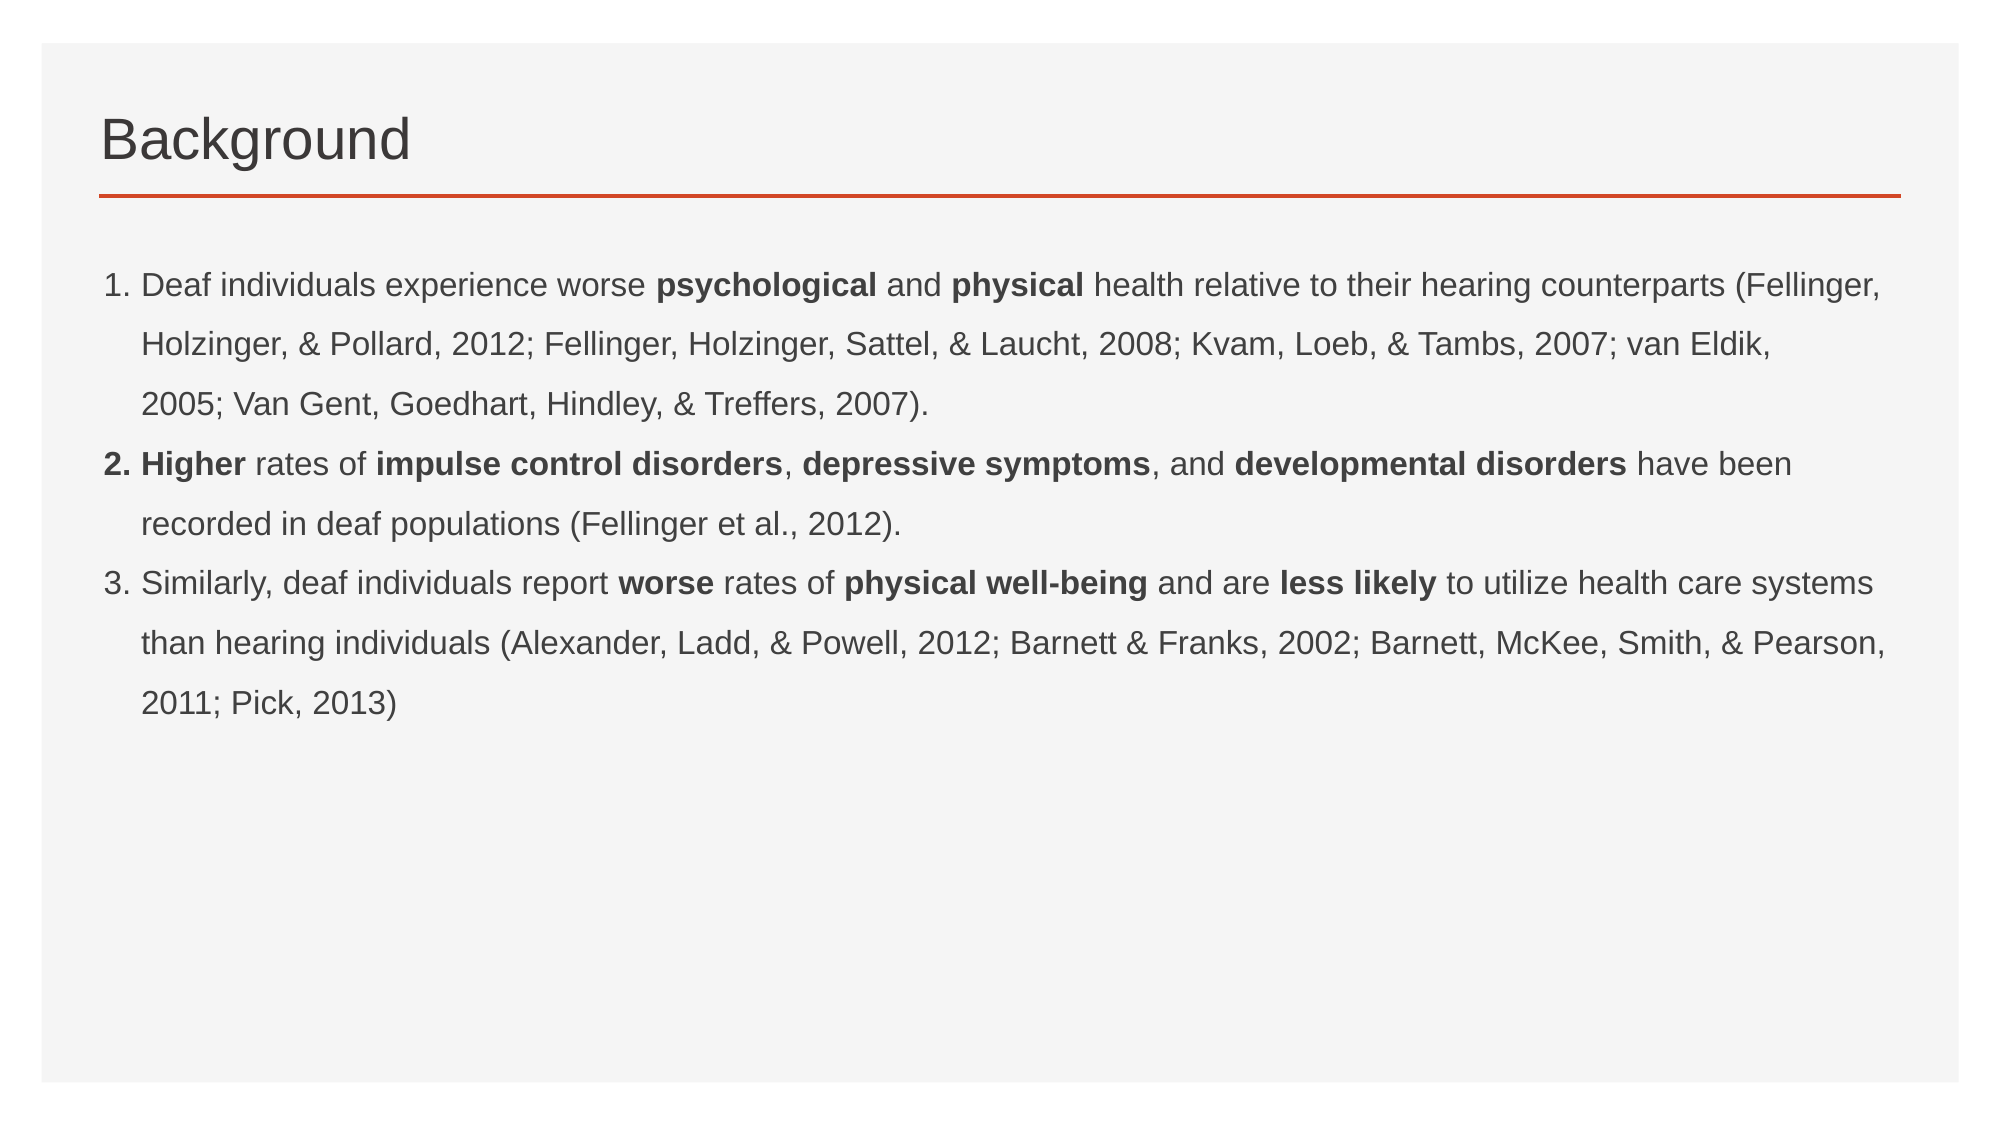

# Background
Deaf individuals experience worse psychological and physical health relative to their hearing counterparts (Fellinger, Holzinger, & Pollard, 2012; Fellinger, Holzinger, Sattel, & Laucht, 2008; Kvam, Loeb, & Tambs, 2007; van Eldik, 2005; Van Gent, Goedhart, Hindley, & Treffers, 2007).
Higher rates of impulse control disorders, depressive symptoms, and developmental disorders have been recorded in deaf populations (Fellinger et al., 2012).
Similarly, deaf individuals report worse rates of physical well-being and are less likely to utilize health care systems than hearing individuals (Alexander, Ladd, & Powell, 2012; Barnett & Franks, 2002; Barnett, McKee, Smith, & Pearson, 2011; Pick, 2013)